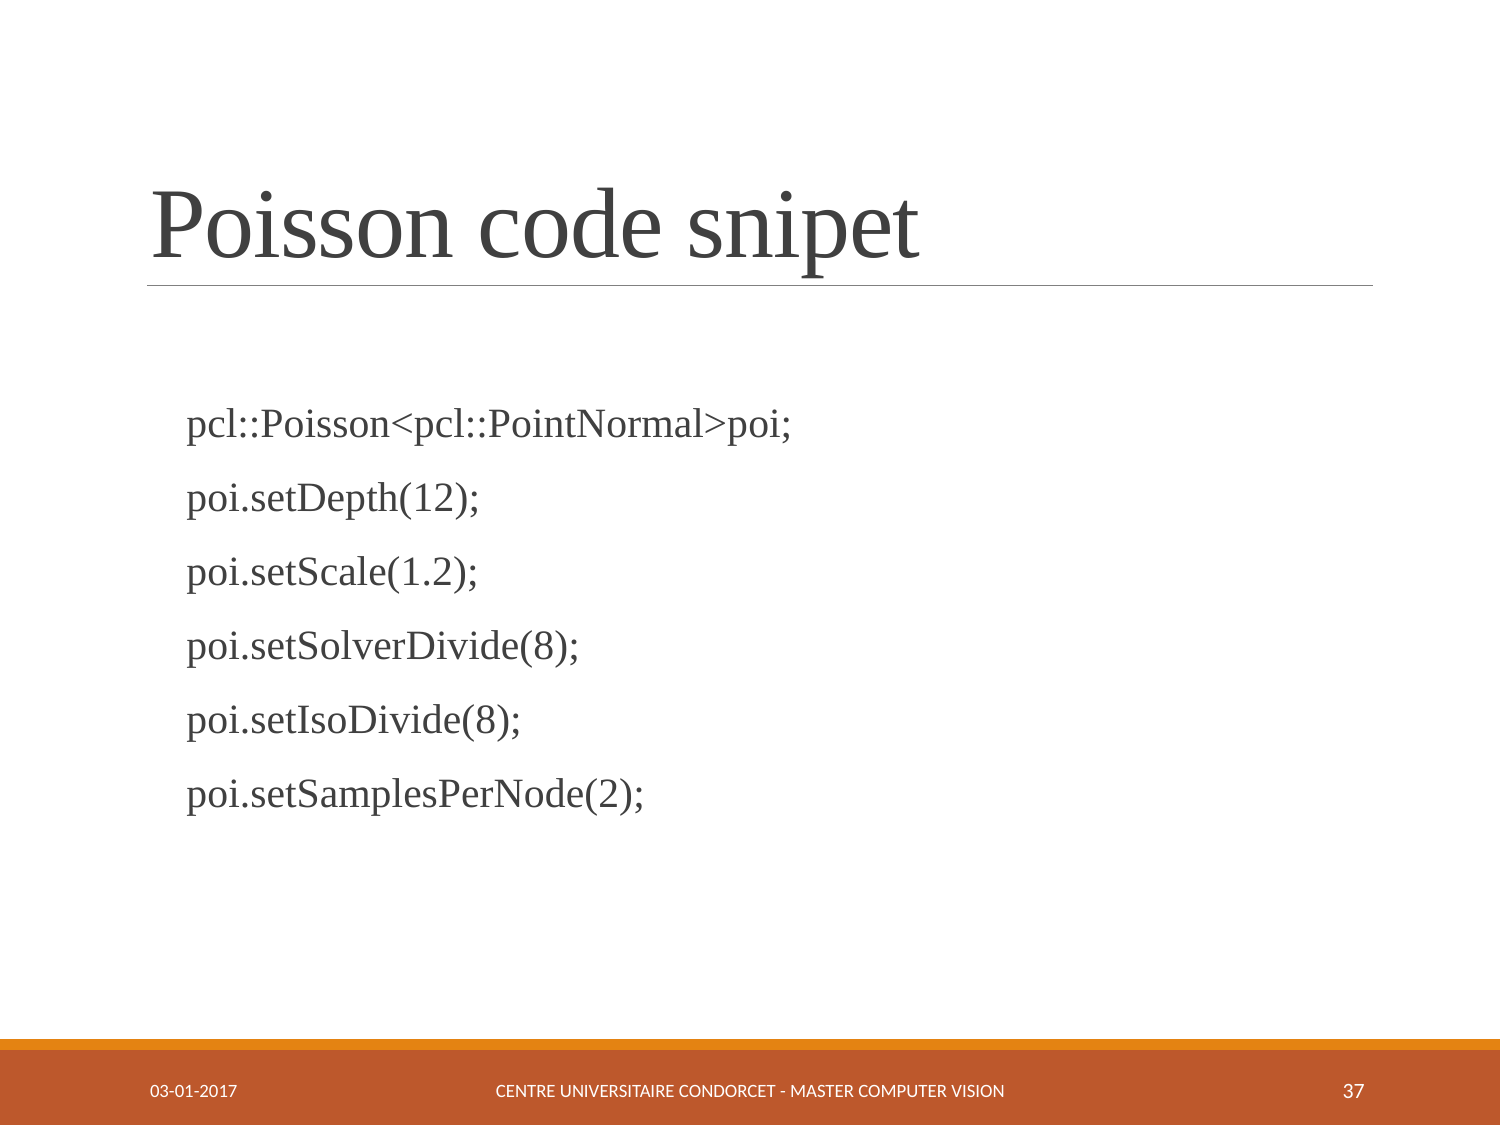

# Poisson code snipet

pcl::Poisson<pcl::PointNormal>poi;
poi.setDepth(12);
poi.setScale(1.2);
poi.setSolverDivide(8);
poi.setIsoDivide(8);
poi.setSamplesPerNode(2);
03-01-2017
Centre Universitaire Condorcet - Master Computer Vision
37